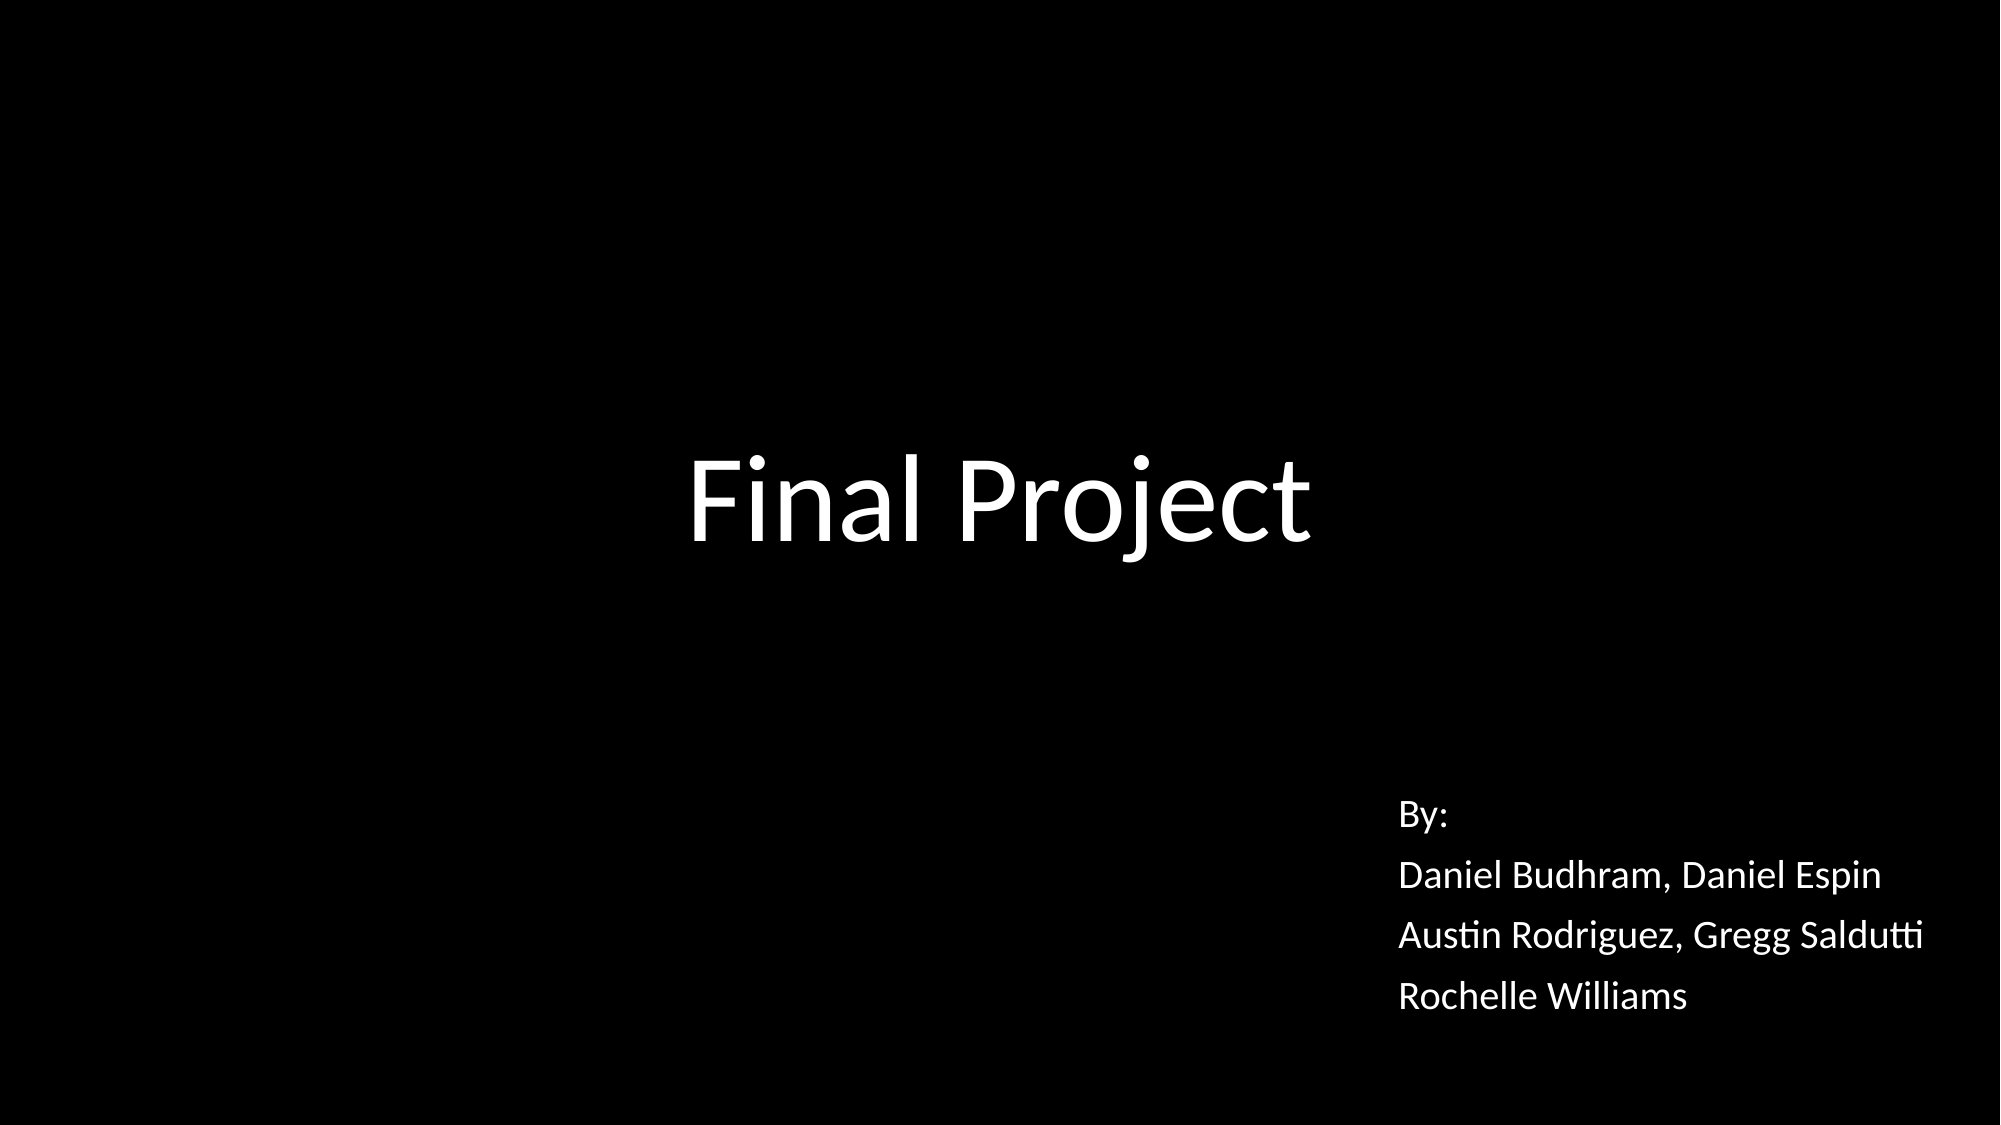

# Final Project
By:
Daniel Budhram, Daniel Espin
Austin Rodriguez, Gregg Saldutti
Rochelle Williams